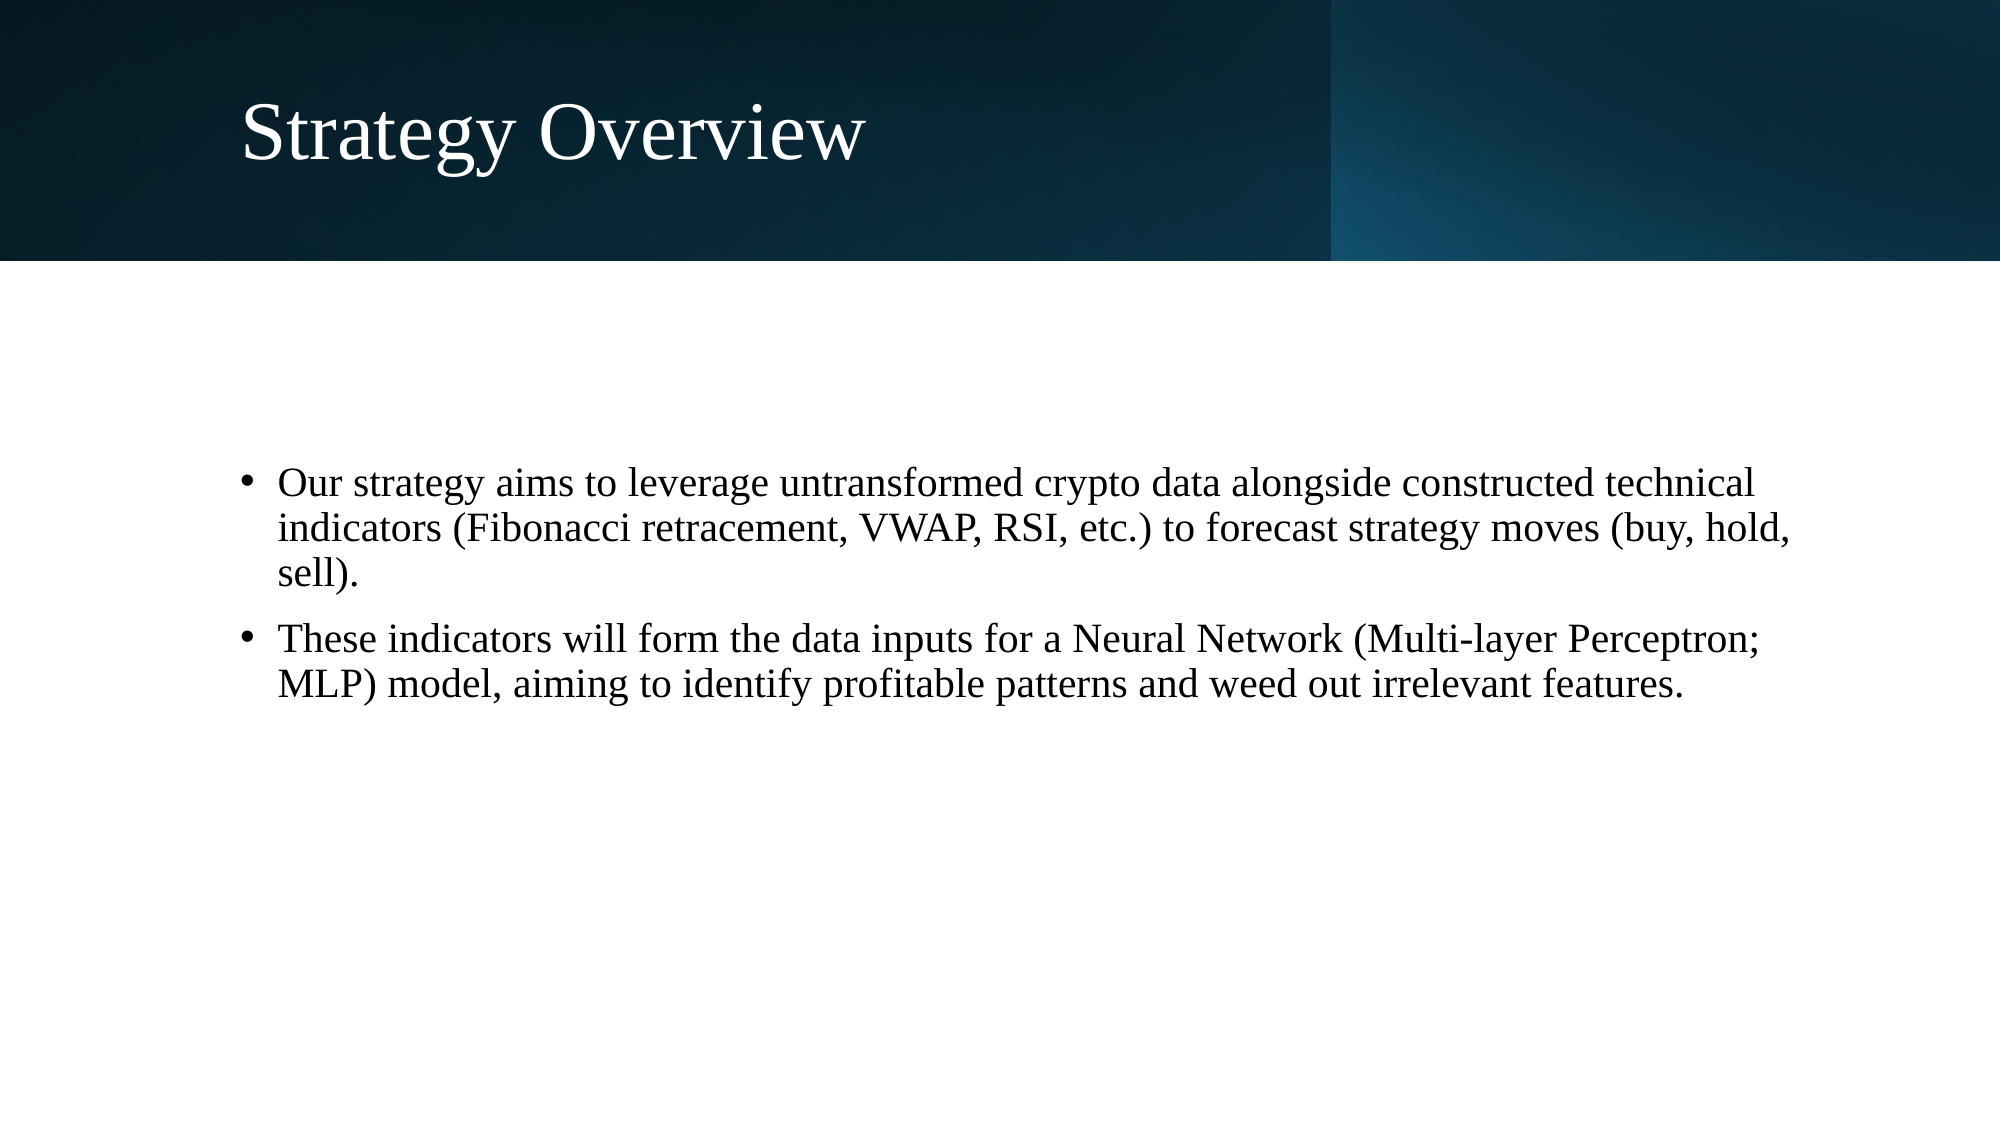

# Strategy Overview
Our strategy aims to leverage untransformed crypto data alongside constructed technical indicators (Fibonacci retracement, VWAP, RSI, etc.) to forecast strategy moves (buy, hold, sell).
These indicators will form the data inputs for a Neural Network (Multi-layer Perceptron; MLP) model, aiming to identify profitable patterns and weed out irrelevant features.